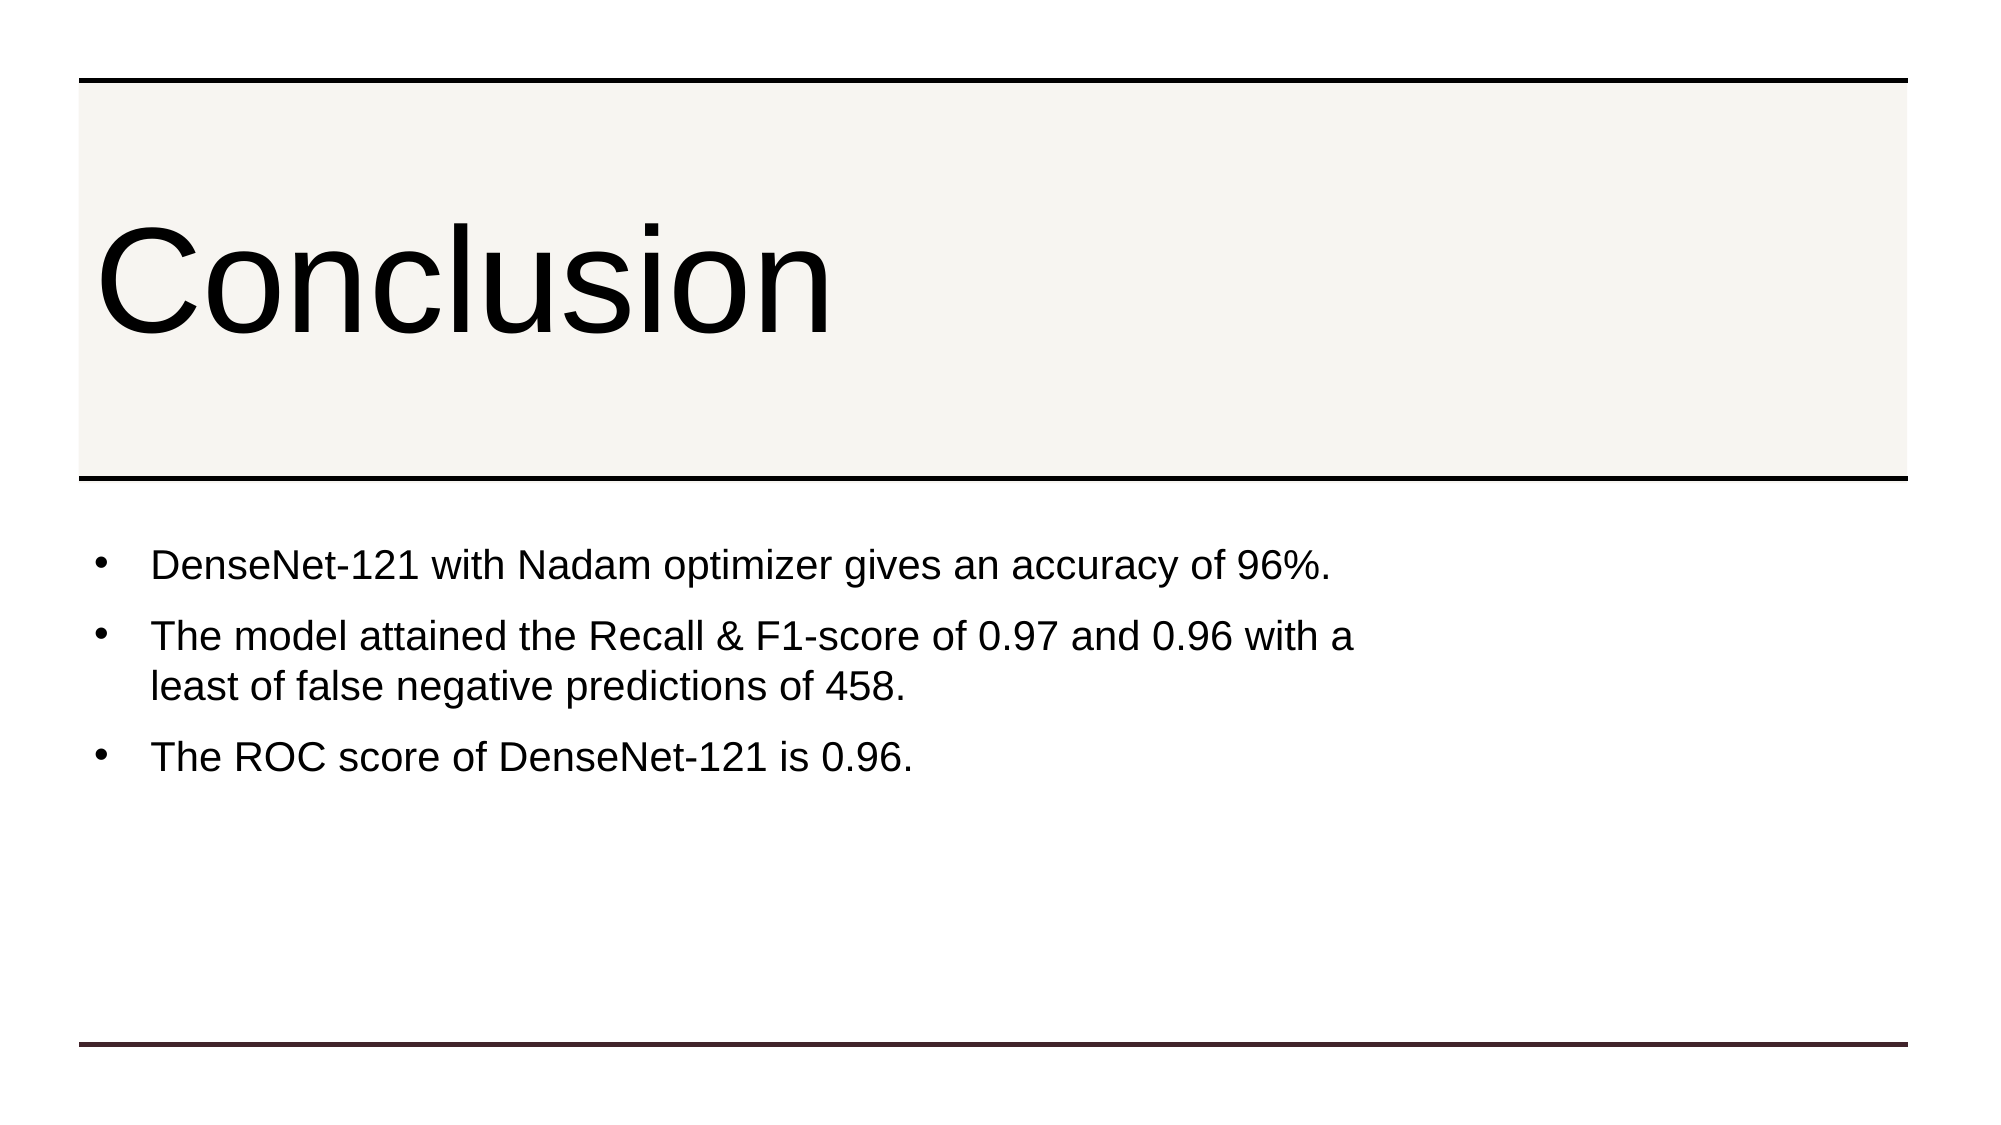

# Conclusion
DenseNet-121 with Nadam optimizer gives an accuracy of 96%.
The model attained the Recall & F1-score of 0.97 and 0.96 with a least of false negative predictions of 458.
The ROC score of DenseNet-121 is 0.96.